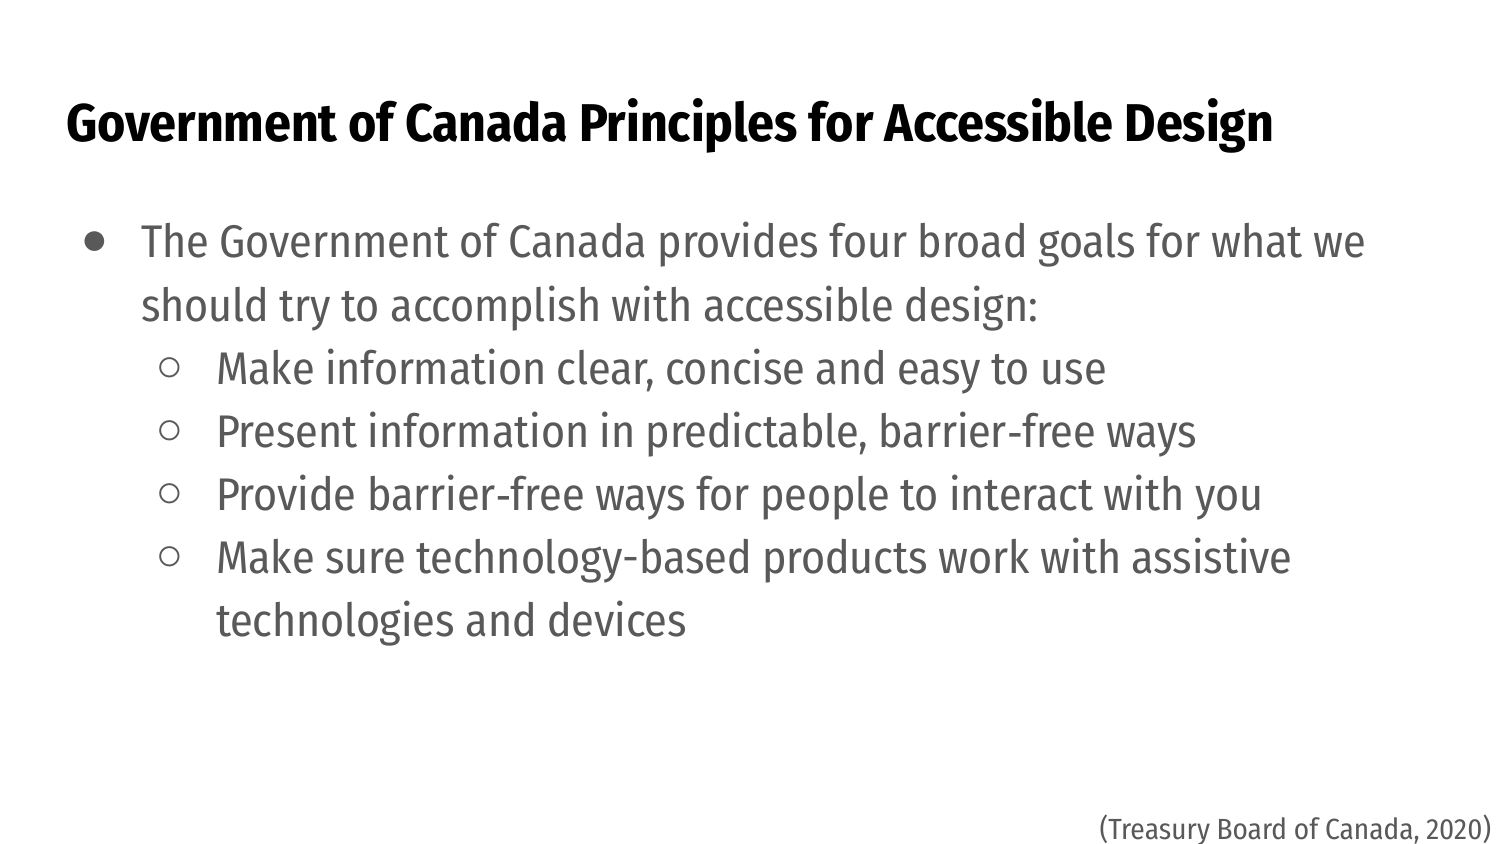

# Government of Canada Principles for Accessible Design
The Government of Canada provides four broad goals for what we should try to accomplish with accessible design:
Make information clear, concise and easy to use
Present information in predictable, barrier‑free ways
Provide barrier‑free ways for people to interact with you
Make sure technology-based products work with assistive technologies and devices
(Treasury Board of Canada, 2020)